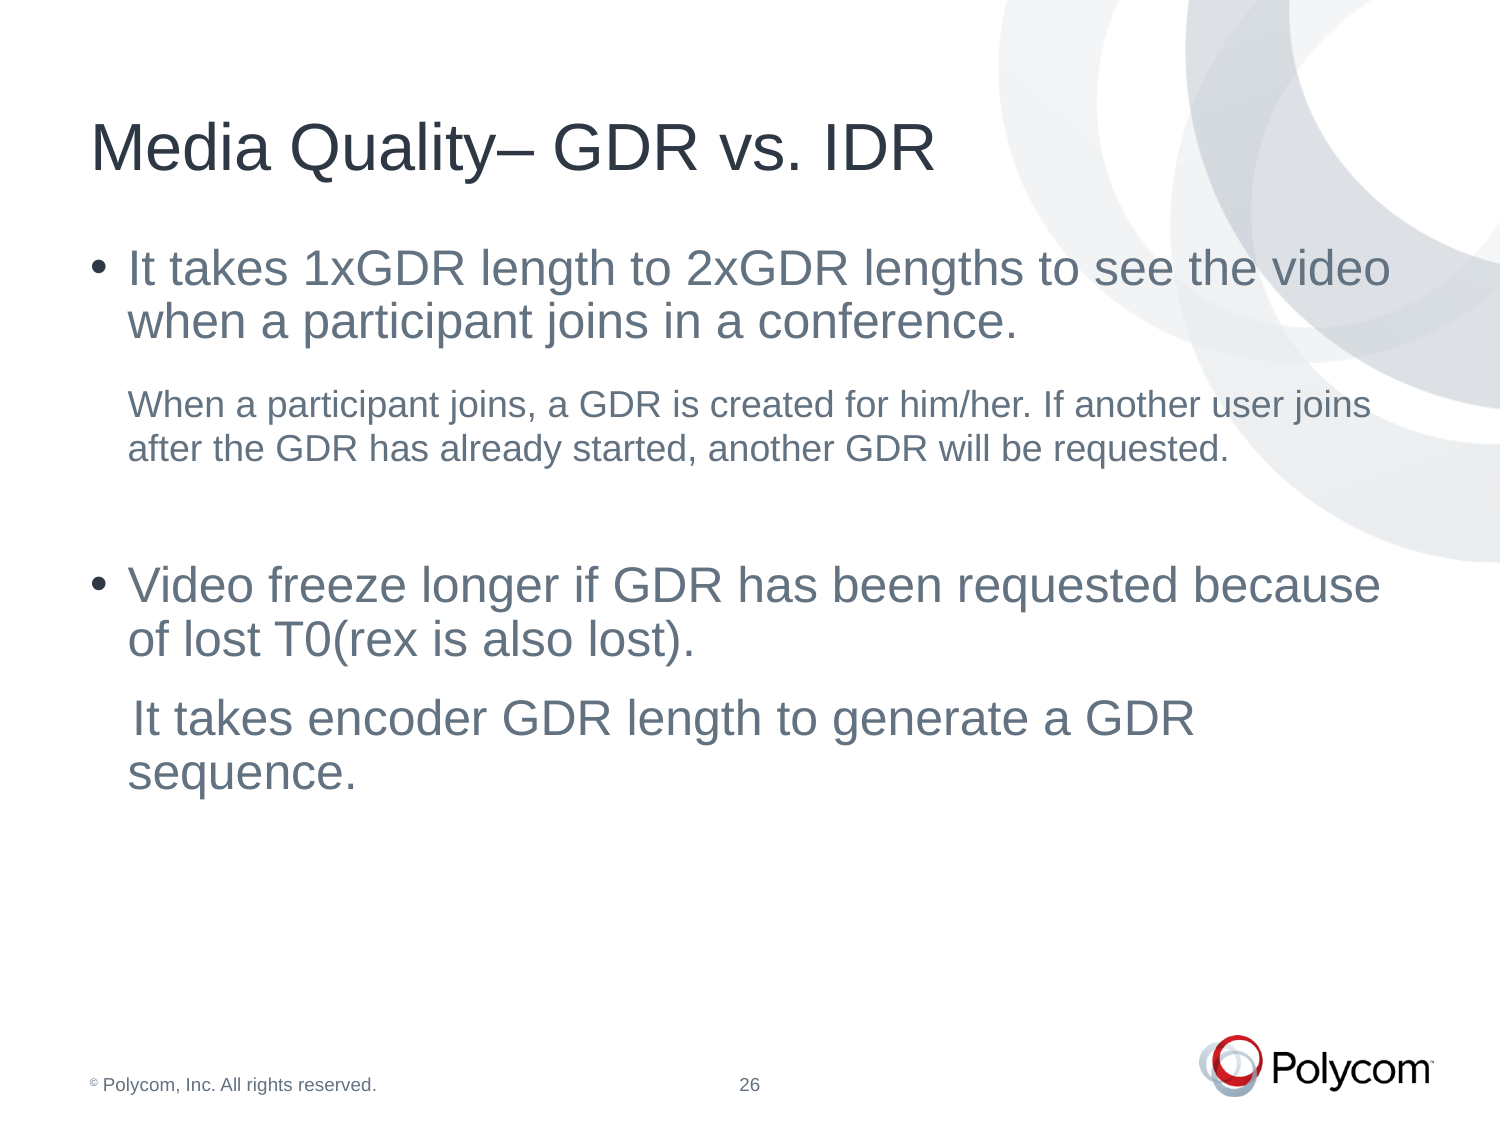

# Media Quality– GDR vs. IDR
It takes 1xGDR length to 2xGDR lengths to see the video when a participant joins in a conference.
	When a participant joins, a GDR is created for him/her. If another user joins after the GDR has already started, another GDR will be requested.

Video freeze longer if GDR has been requested because of lost T0(rex is also lost).
   It takes encoder GDR length to generate a GDR sequence.